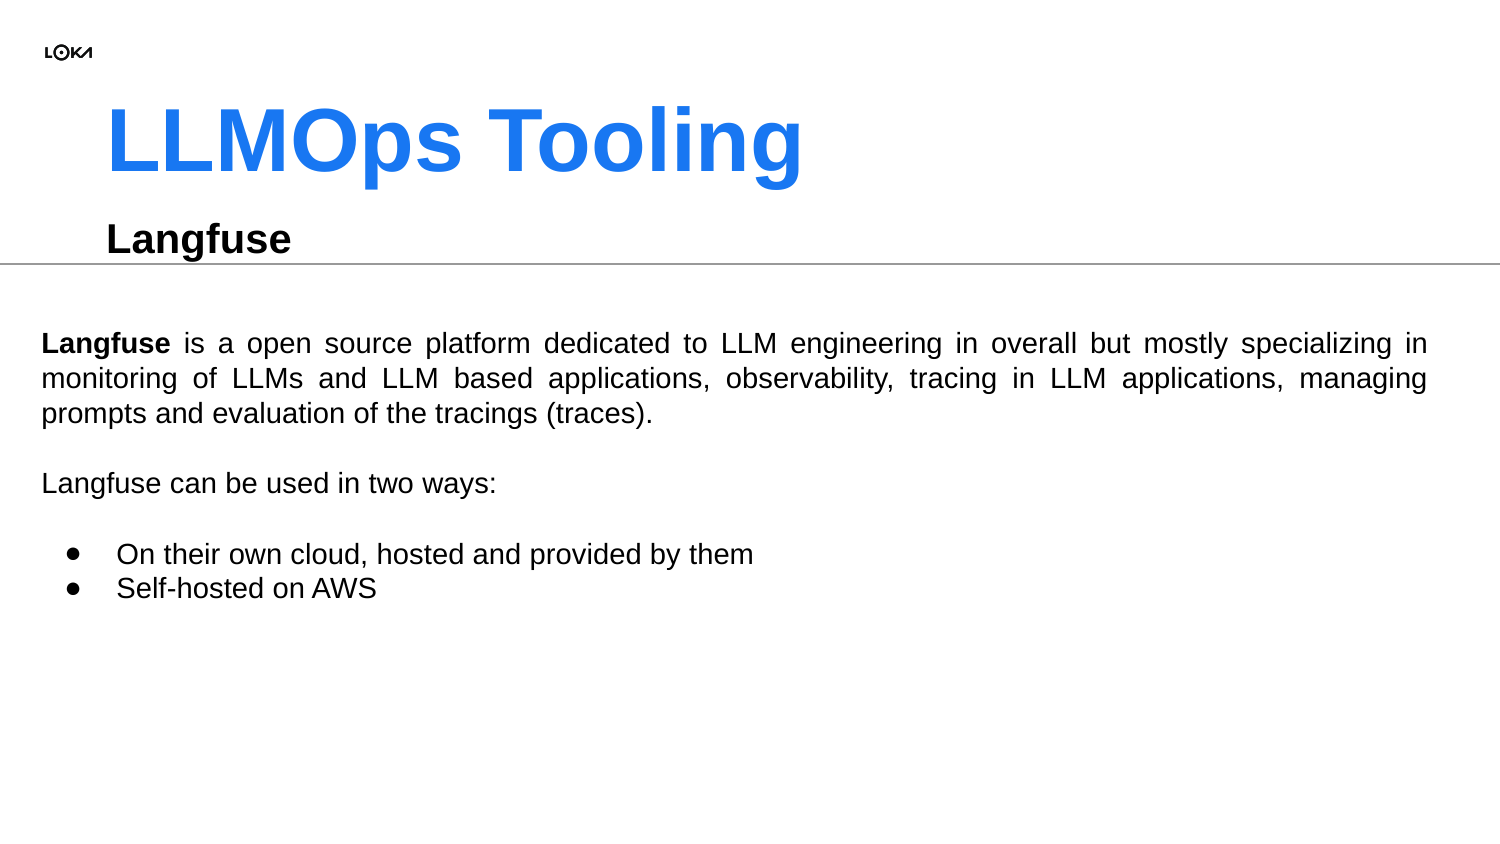

# LLMOps Tooling
Langfuse
Langfuse is a open source platform dedicated to LLM engineering in overall but mostly specializing in monitoring of LLMs and LLM based applications, observability, tracing in LLM applications, managing prompts and evaluation of the tracings (traces).
Langfuse can be used in two ways:
On their own cloud, hosted and provided by them
Self-hosted on AWS